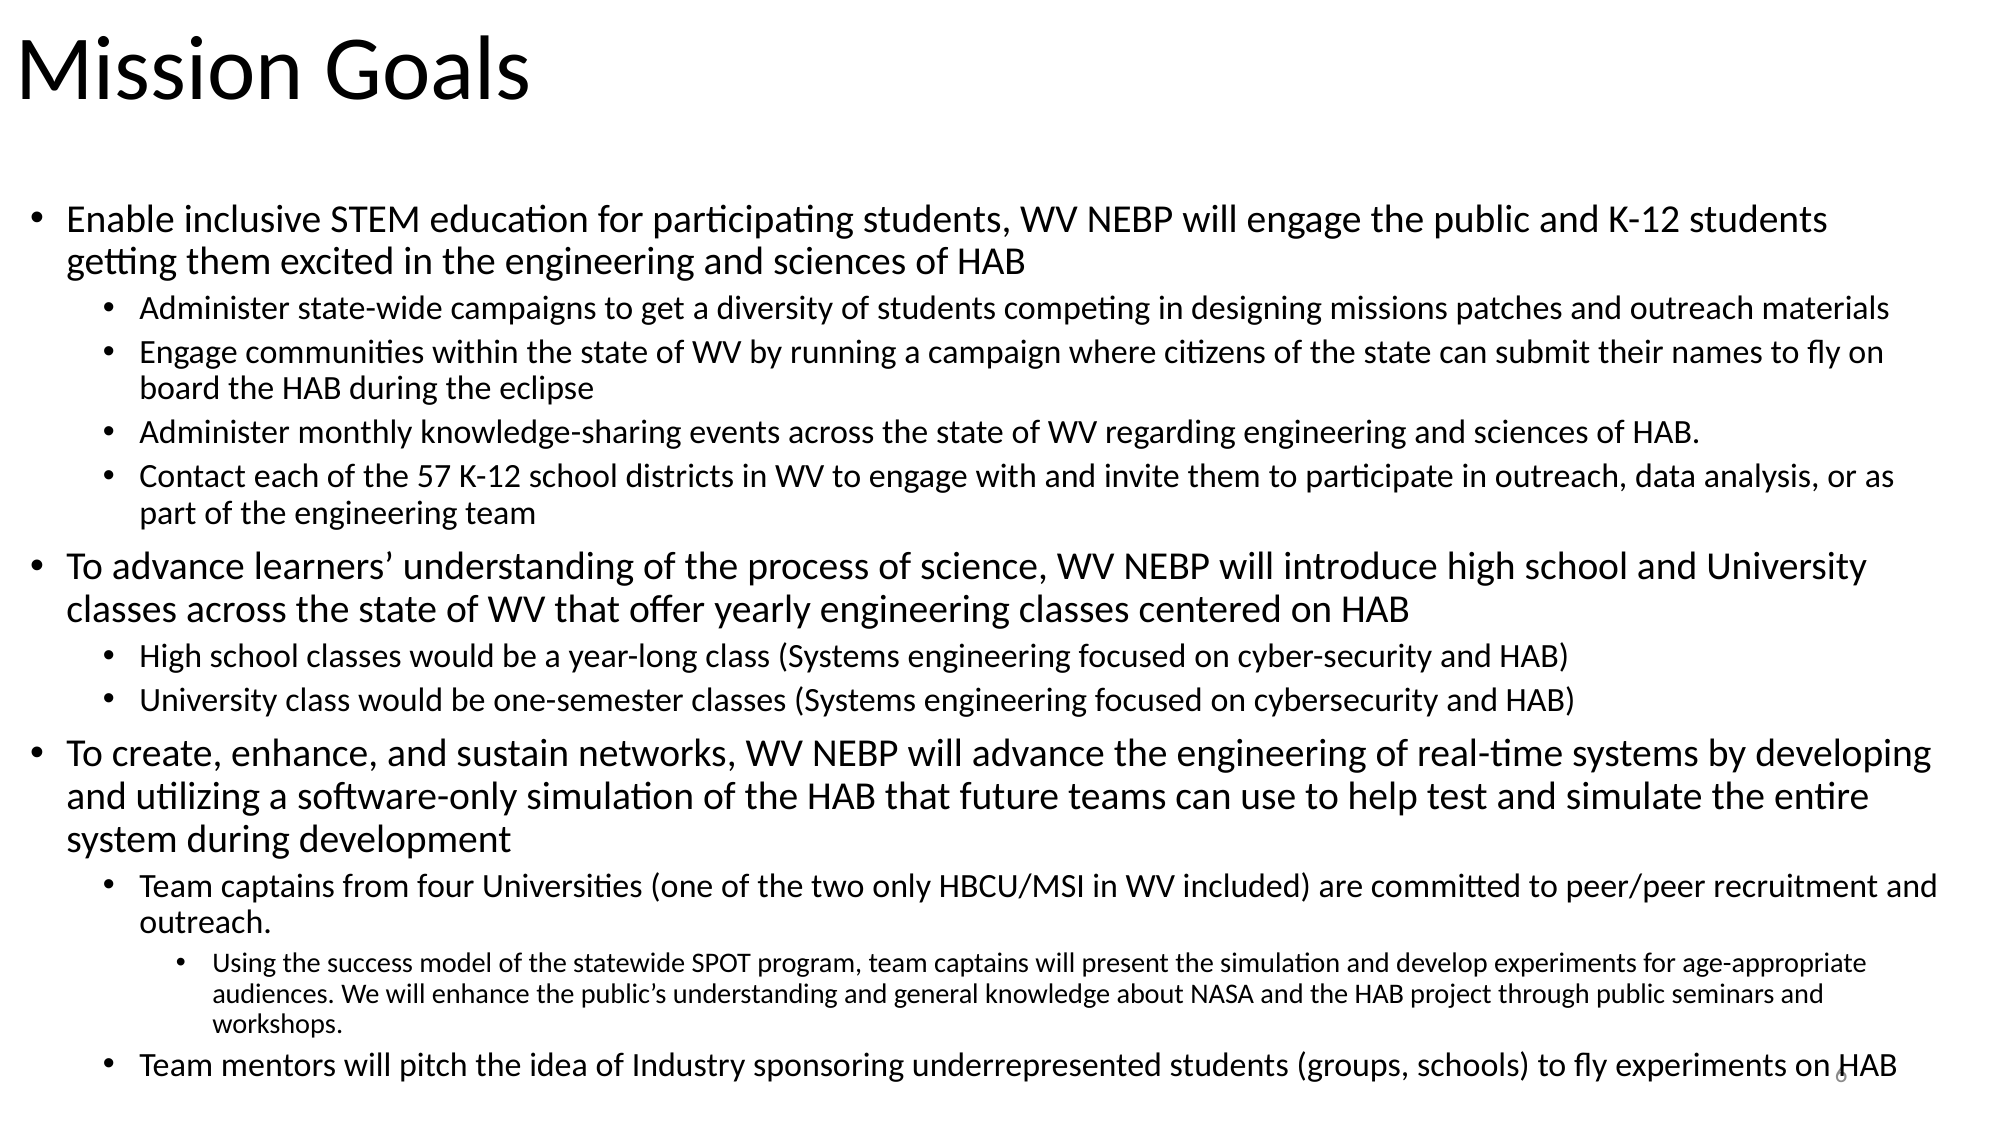

# Mission Goals
Enable inclusive STEM education for participating students, WV NEBP will engage the public and K-12 students getting them excited in the engineering and sciences of HAB
Administer state-wide campaigns to get a diversity of students competing in designing missions patches and outreach materials
Engage communities within the state of WV by running a campaign where citizens of the state can submit their names to fly on board the HAB during the eclipse
Administer monthly knowledge-sharing events across the state of WV regarding engineering and sciences of HAB.
Contact each of the 57 K-12 school districts in WV to engage with and invite them to participate in outreach, data analysis, or as part of the engineering team
To advance learners’ understanding of the process of science, WV NEBP will introduce high school and University classes across the state of WV that offer yearly engineering classes centered on HAB
High school classes would be a year-long class (Systems engineering focused on cyber-security and HAB)
University class would be one-semester classes (Systems engineering focused on cybersecurity and HAB)
To create, enhance, and sustain networks, WV NEBP will advance the engineering of real-time systems by developing and utilizing a software-only simulation of the HAB that future teams can use to help test and simulate the entire system during development
Team captains from four Universities (one of the two only HBCU/MSI in WV included) are committed to peer/peer recruitment and outreach.
Using the success model of the statewide SPOT program, team captains will present the simulation and develop experiments for age-appropriate audiences. We will enhance the public’s understanding and general knowledge about NASA and the HAB project through public seminars and workshops.
Team mentors will pitch the idea of Industry sponsoring underrepresented students (groups, schools) to fly experiments on HAB
6